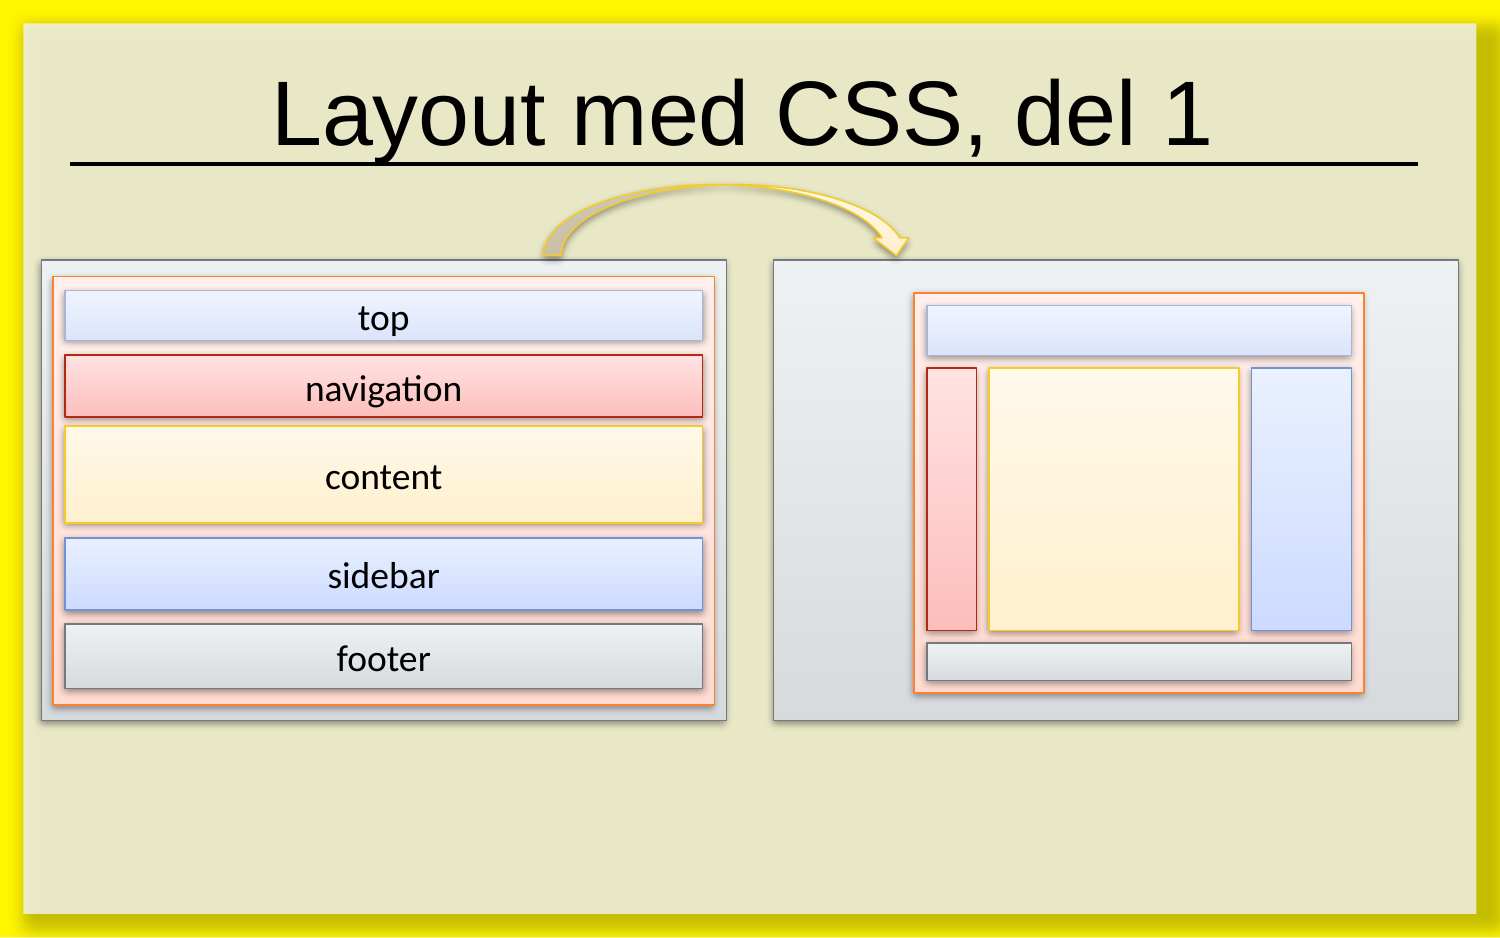

# Layout med CSS, del 1

top

navigation

content
sidebar
footer